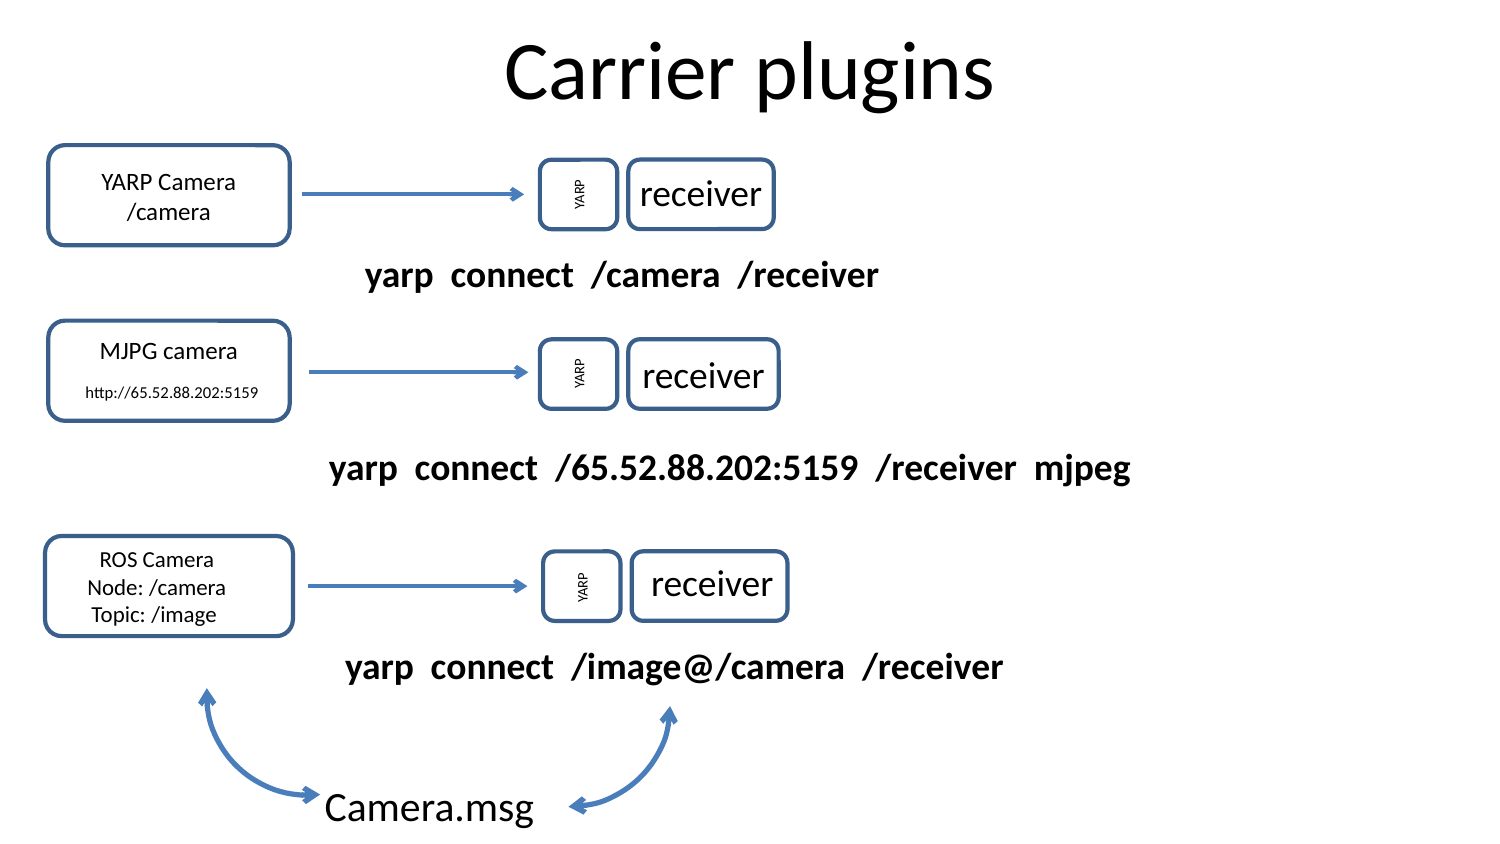

# Carrier plugins
YARP Camera /camera
YARP

receiver
yarp  connect  /camera  /receiver

MJPG camera
YARP

receiver
http://65.52.88.202:5159
yarp  connect  /65.52.88.202:5159  /receiver  mjpeg

ROS Camera
Node: /camera
Topic: /image

YARP
receiver

yarp  connect  /image@/camera  /receiver
Camera.msg